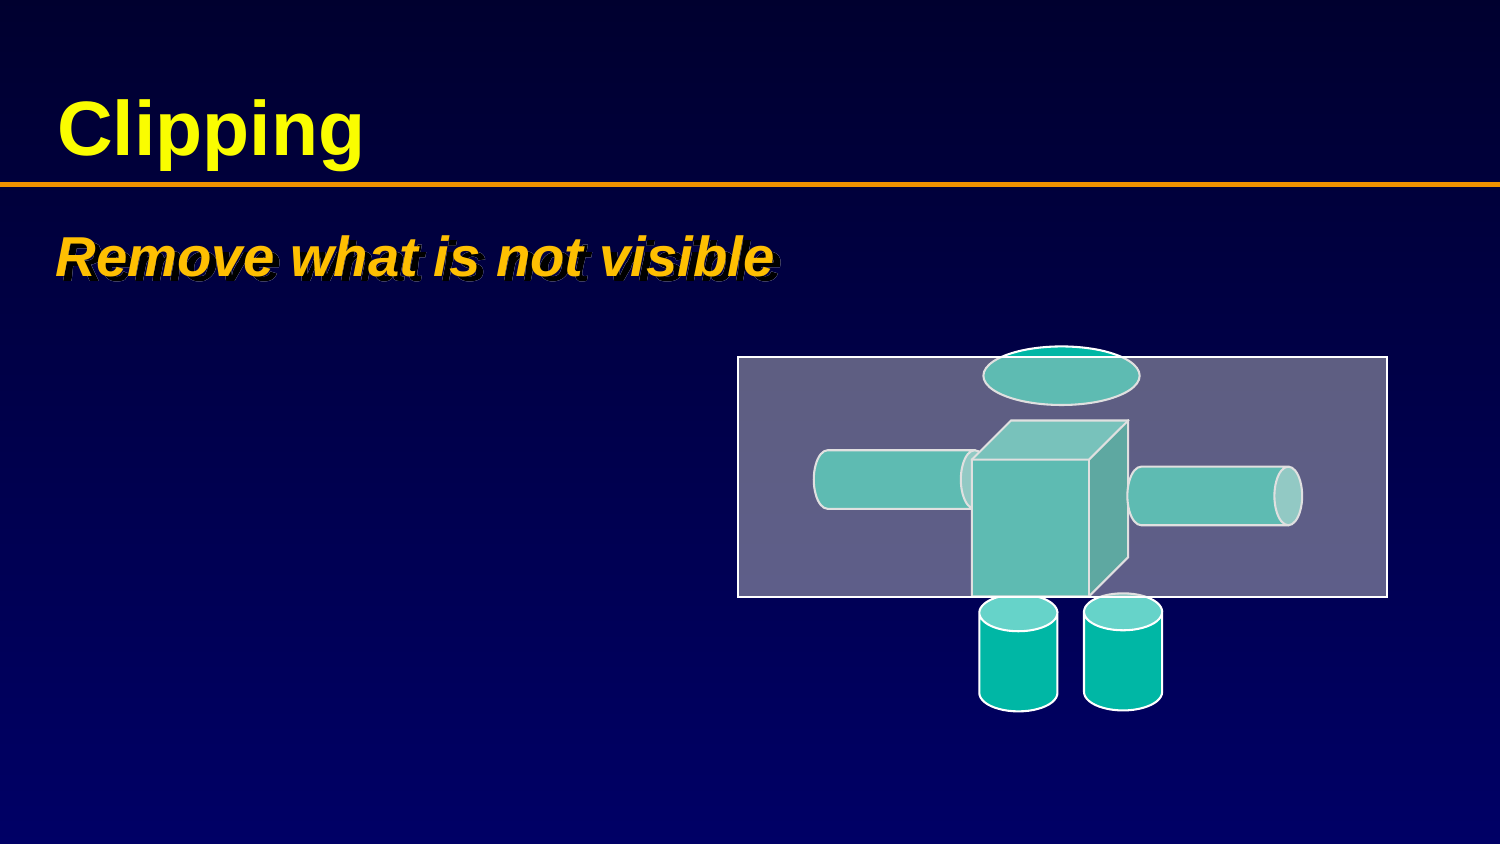

# Clipping
Remove what is not visible